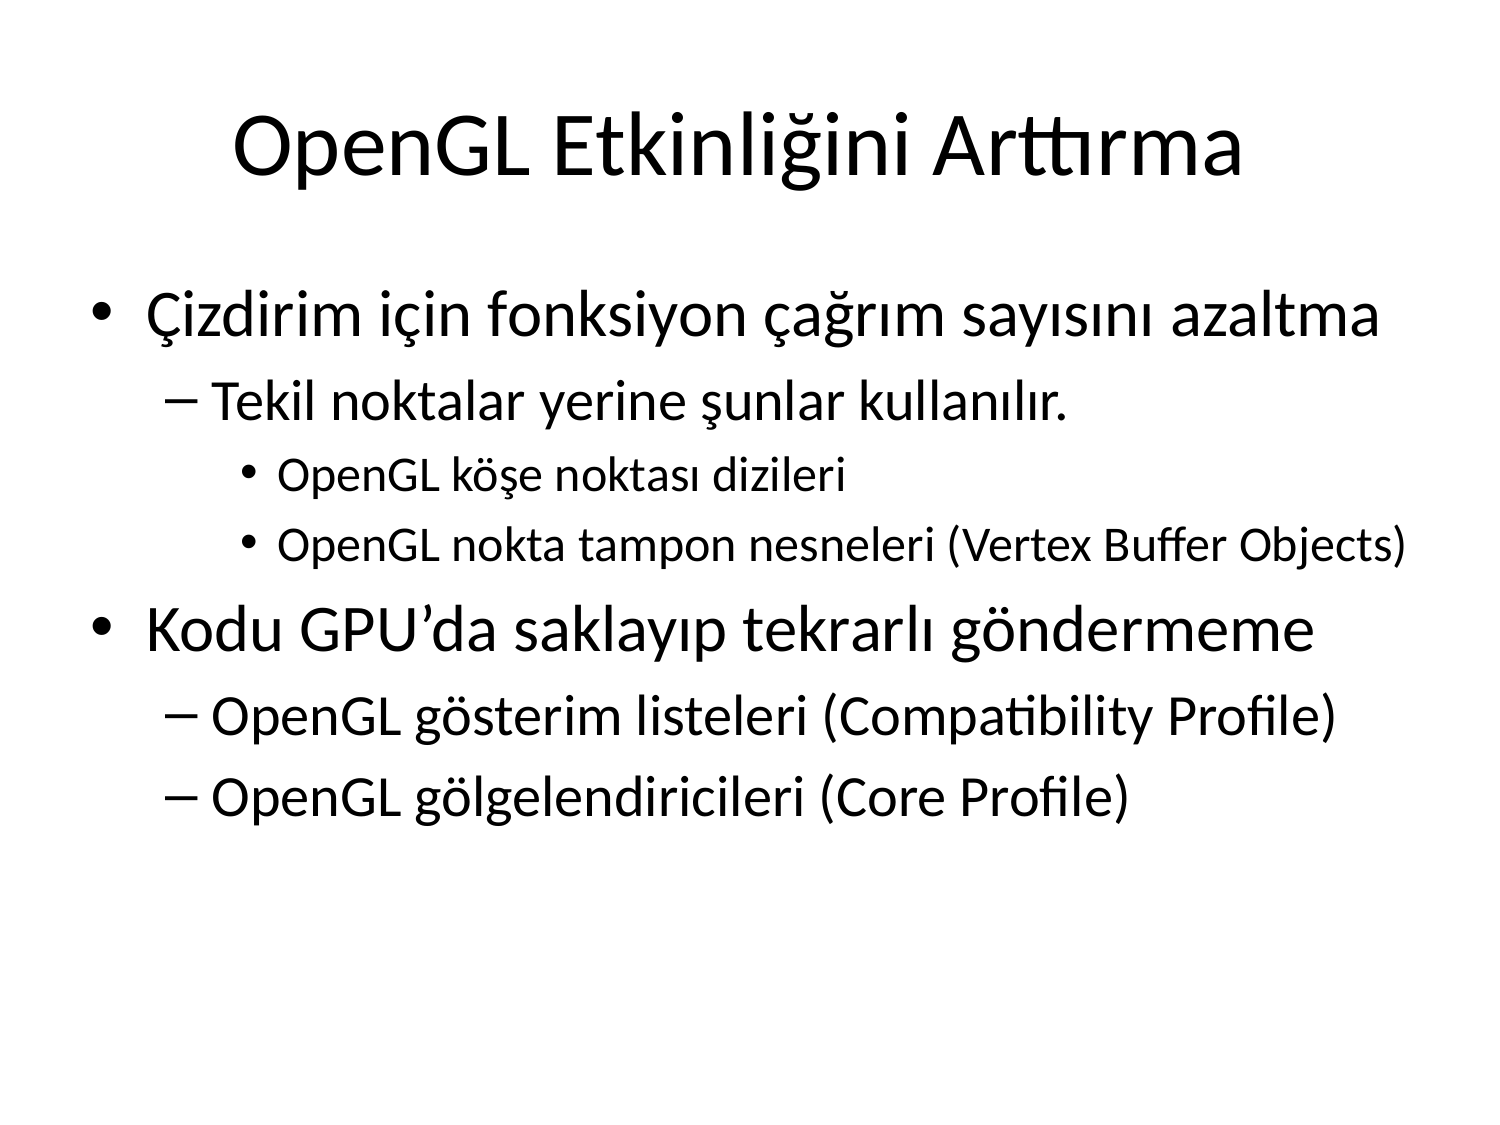

# OpenGL Etkinliğini Arttırma
Çizdirim için fonksiyon çağrım sayısını azaltma
Tekil noktalar yerine şunlar kullanılır.
OpenGL köşe noktası dizileri
OpenGL nokta tampon nesneleri (Vertex Buffer Objects)
Kodu GPU’da saklayıp tekrarlı göndermeme
OpenGL gösterim listeleri (Compatibility Profile)
OpenGL gölgelendiricileri (Core Profile)